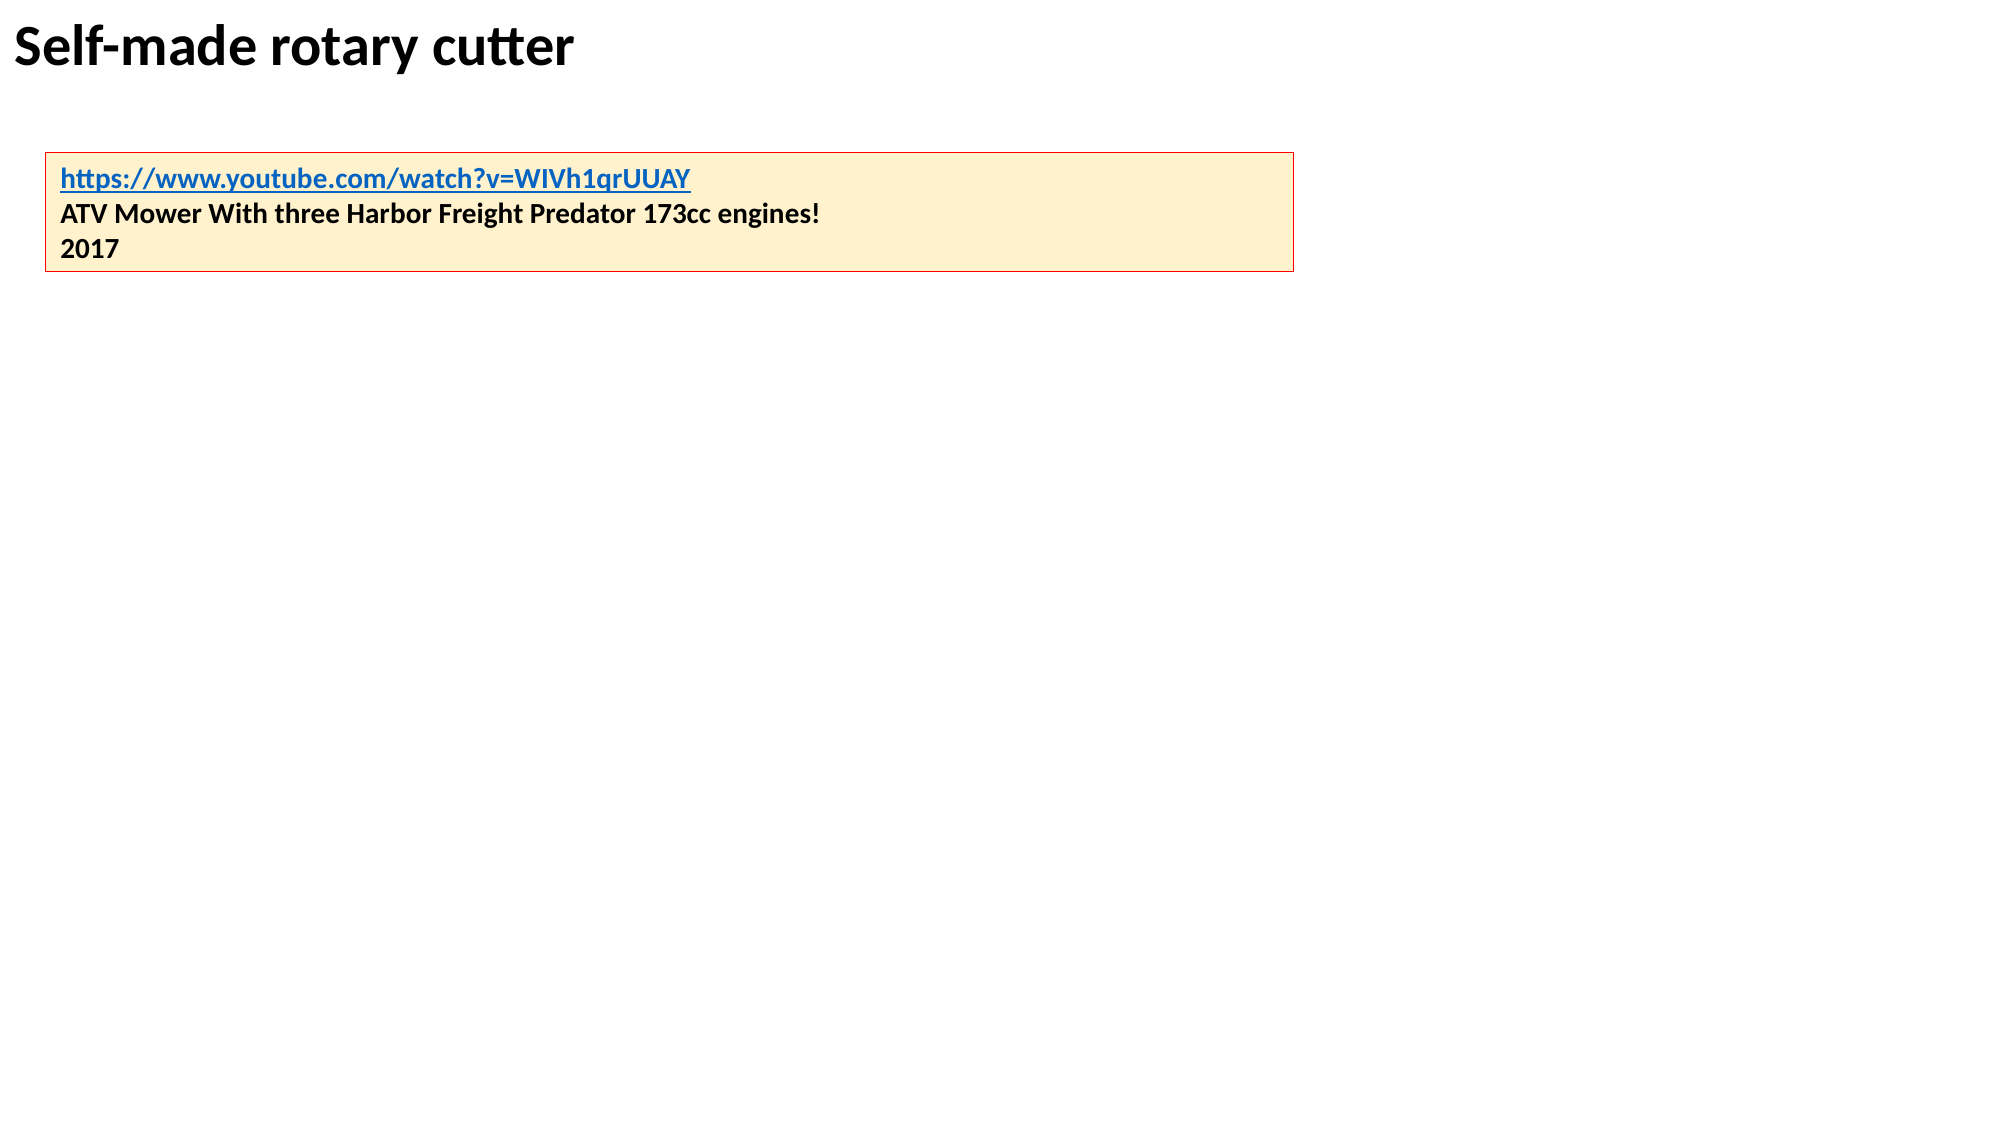

Self-made rotary cutter
https://www.youtube.com/watch?v=WIVh1qrUUAY
ATV Mower With three Harbor Freight Predator 173cc engines!
2017